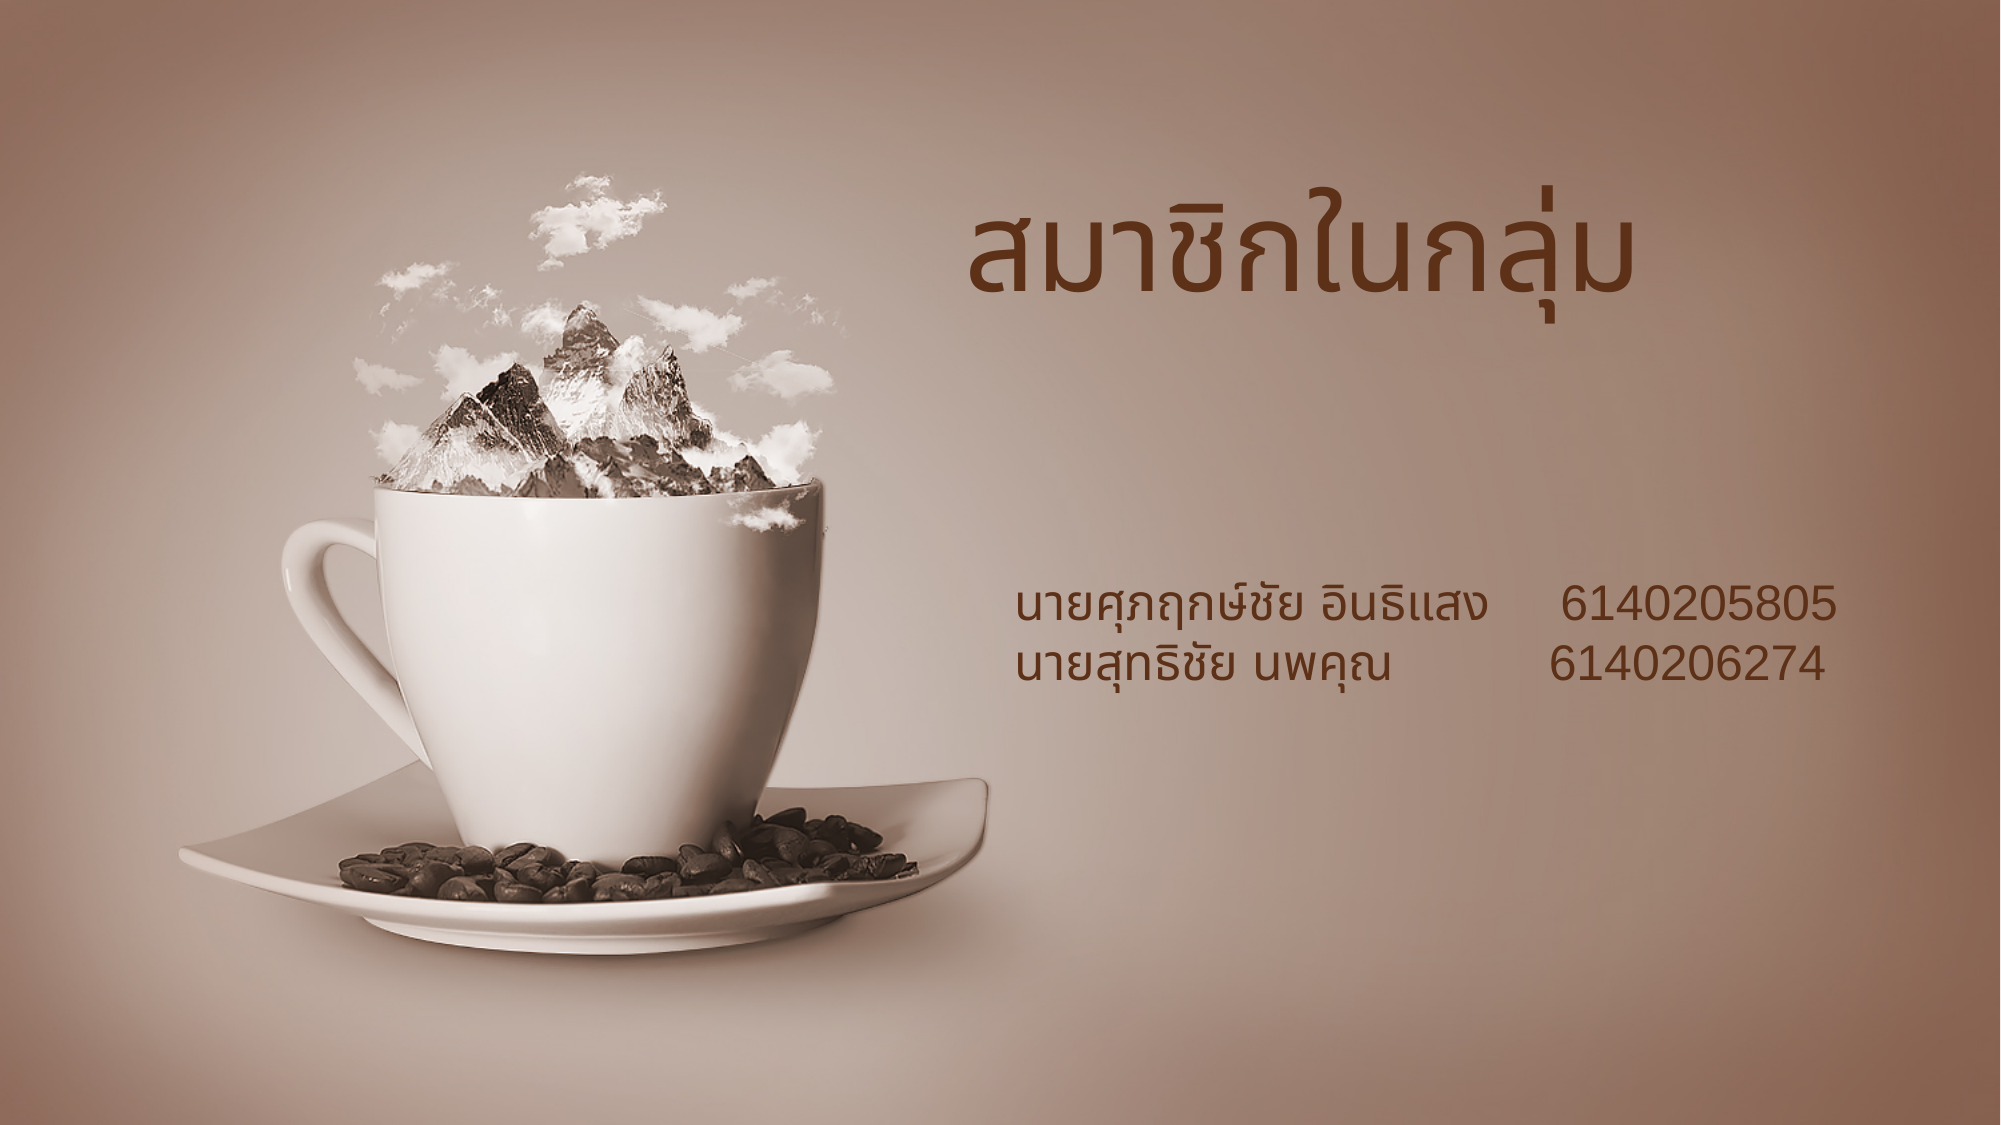

สมาชิกในกลุ่ม
นายศุภฤกษ์ชัย อินธิแสง     6140205805
นายสุทธิชัย นพคุณ           6140206274